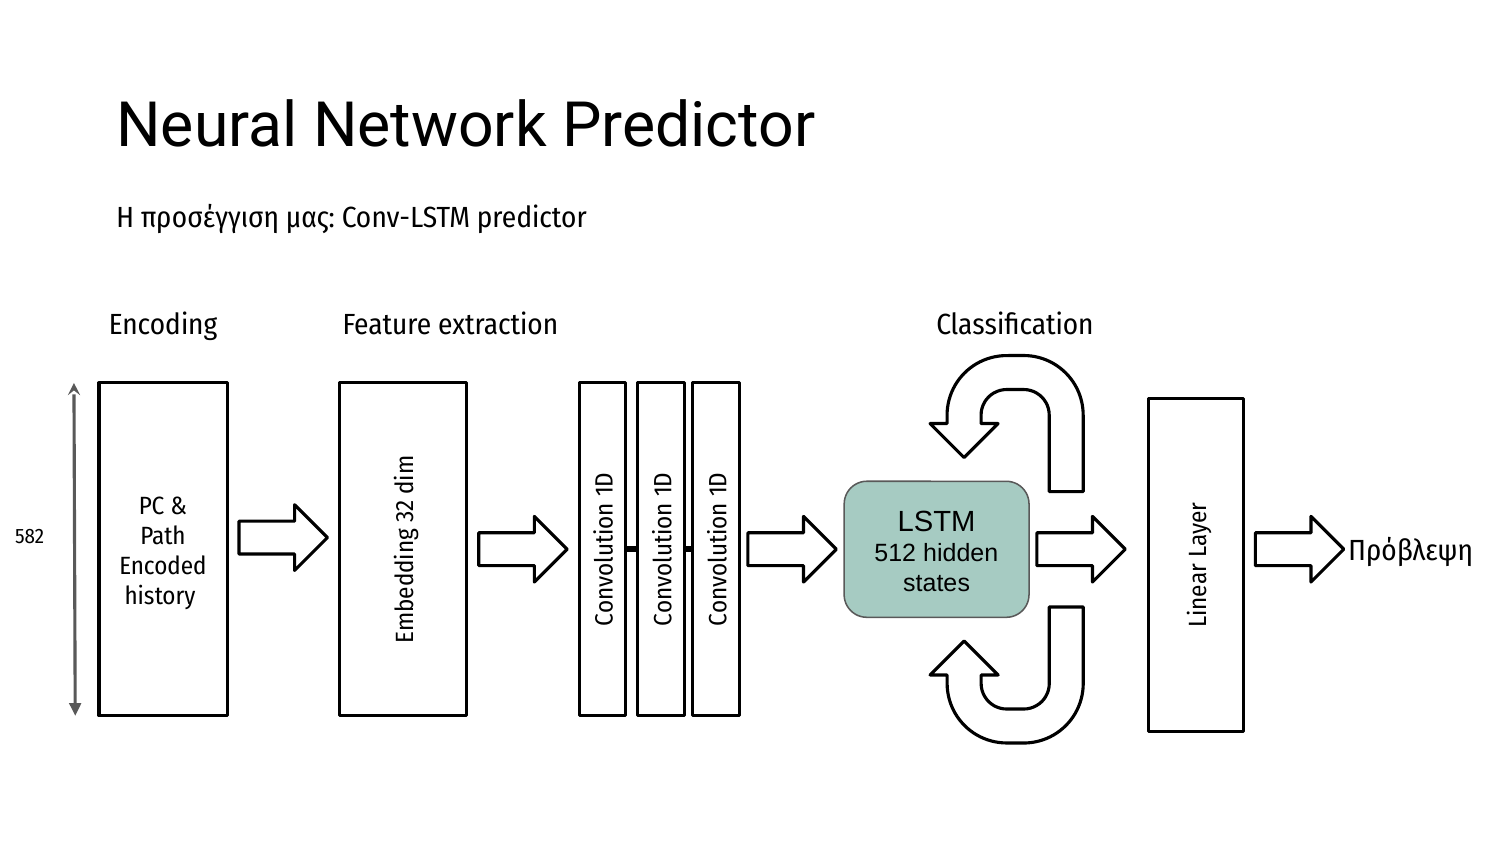

# Neural Network Predictor
Η προσέγγιση μας: Conv-LSTM predictor
Encoding
PC & Path
Encoded history
582
Feature extraction
Embedding 32 dim

Convolution 1D
Convolution 1D
Convolution 1D
Classification

LSTM
512 hidden states

Πρόβλεψη
Linear Layer